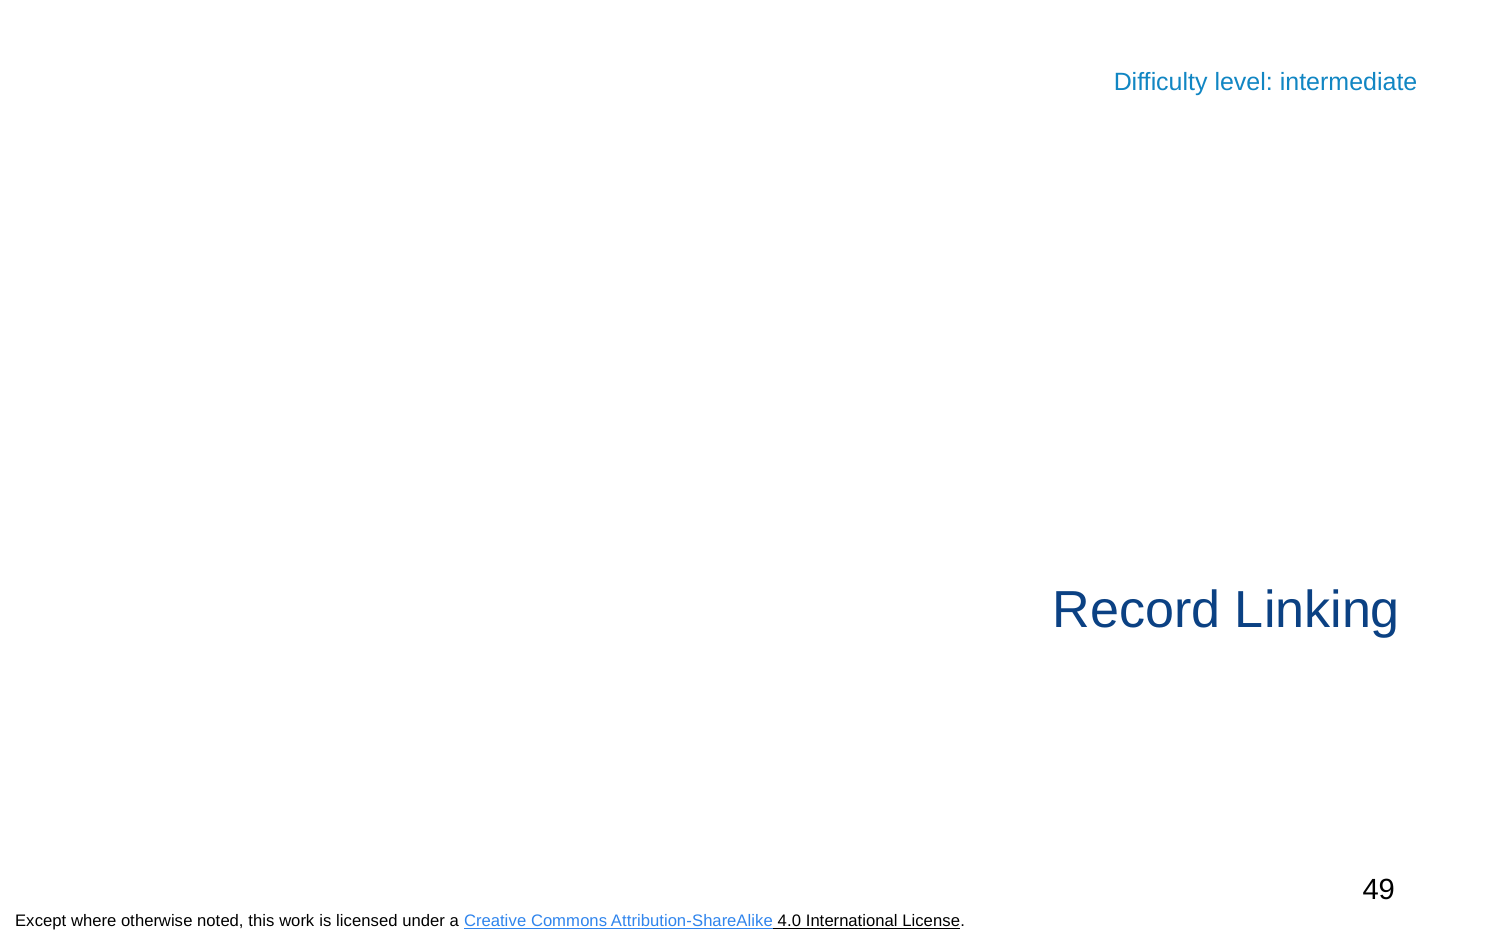

Difficulty level: intermediate
# Record Linking

49